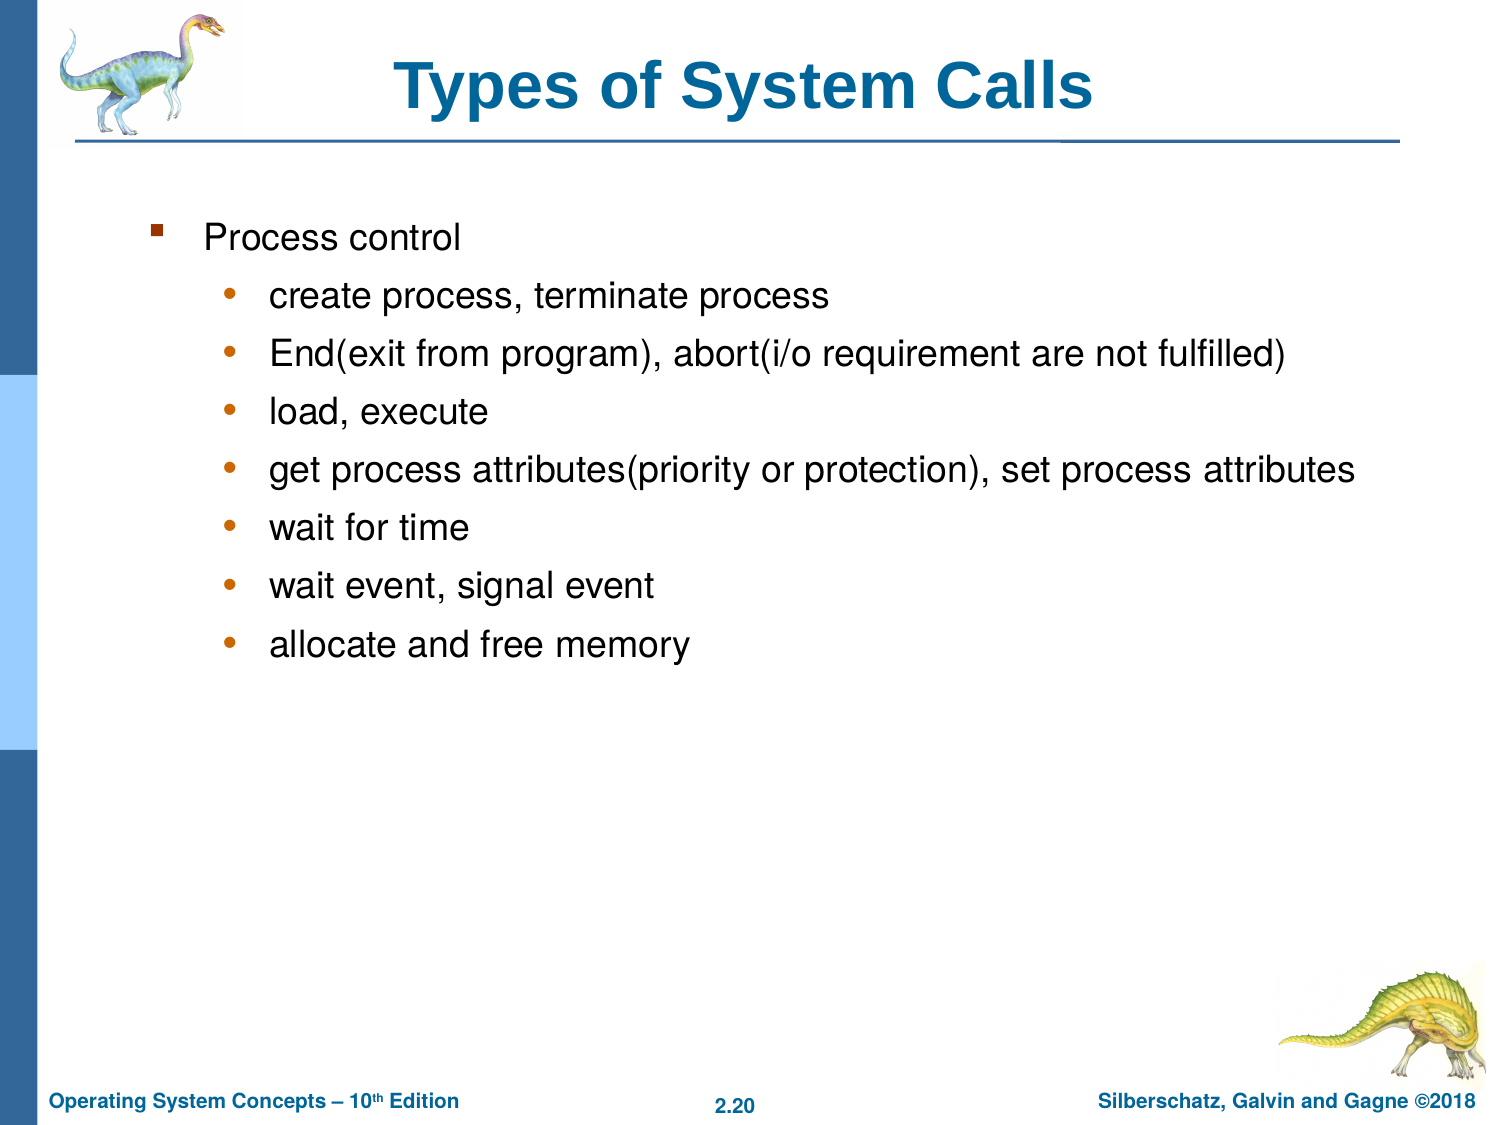

# Types of System Calls
Process control
create process, terminate process
End(exit from program), abort(i/o requirement are not fulfilled)
load, execute
get process attributes(priority or protection), set process attributes
wait for time
wait event, signal event
allocate and free memory